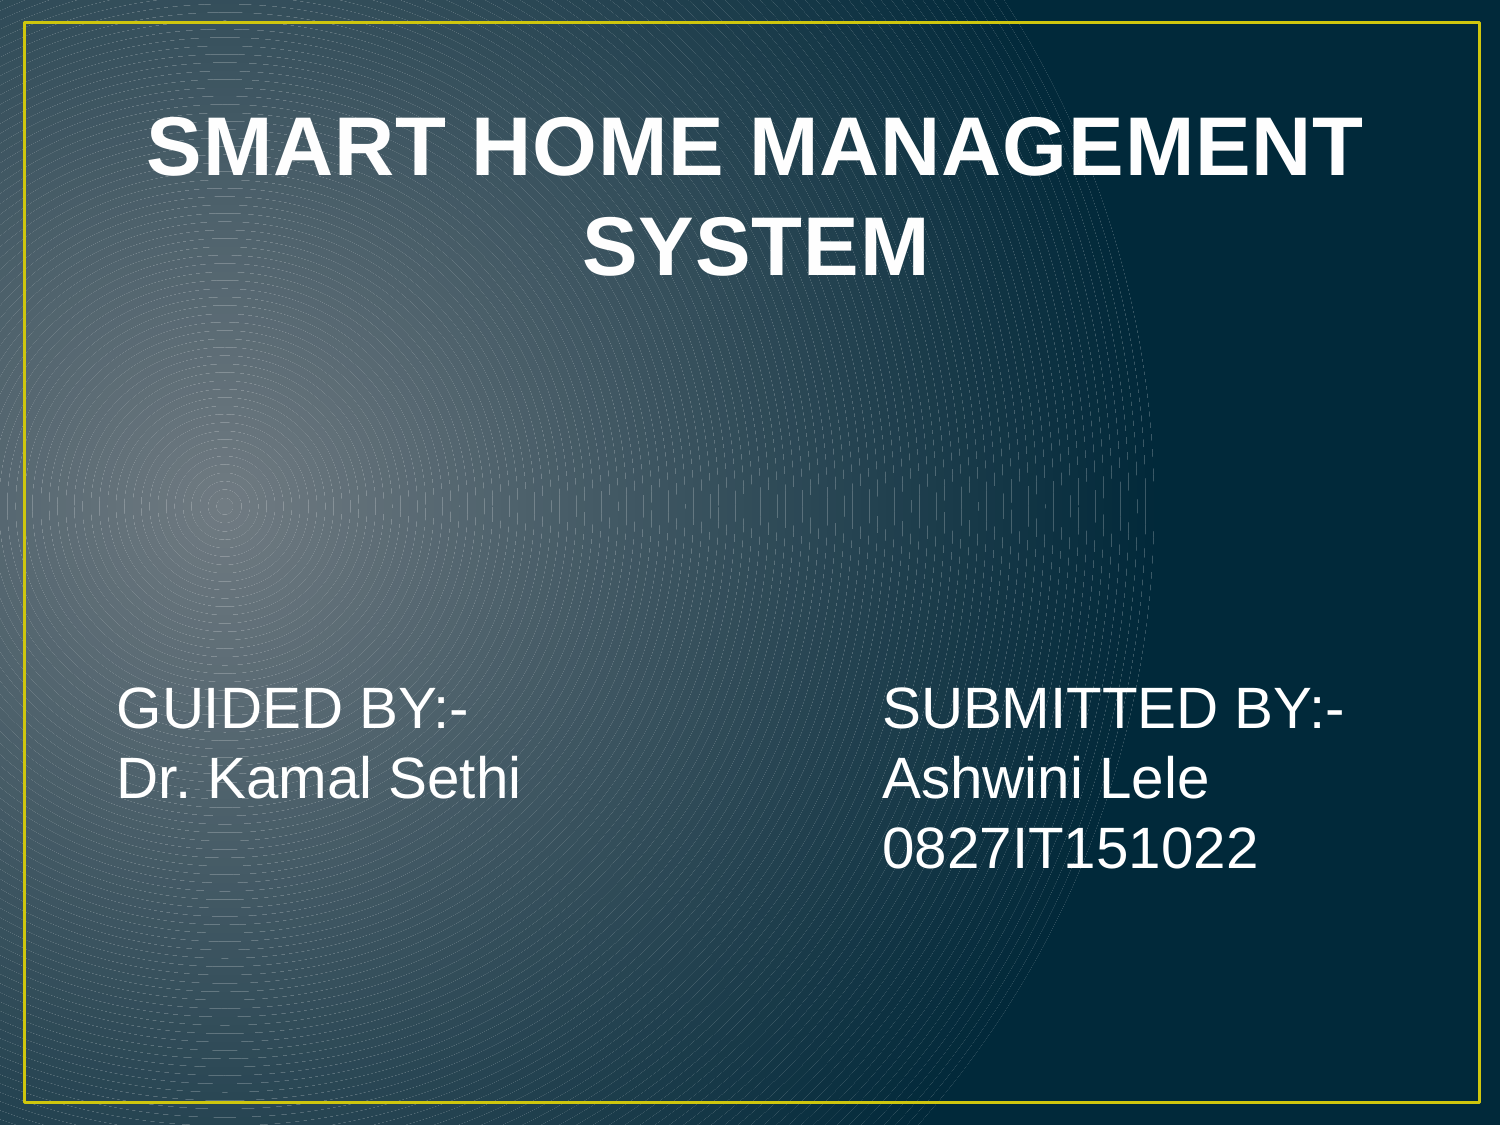

# SMART HOME MANAGEMENT SYSTEM
GUIDED BY:-
Dr. Kamal Sethi
SUBMITTED BY:-
Ashwini Lele
0827IT151022